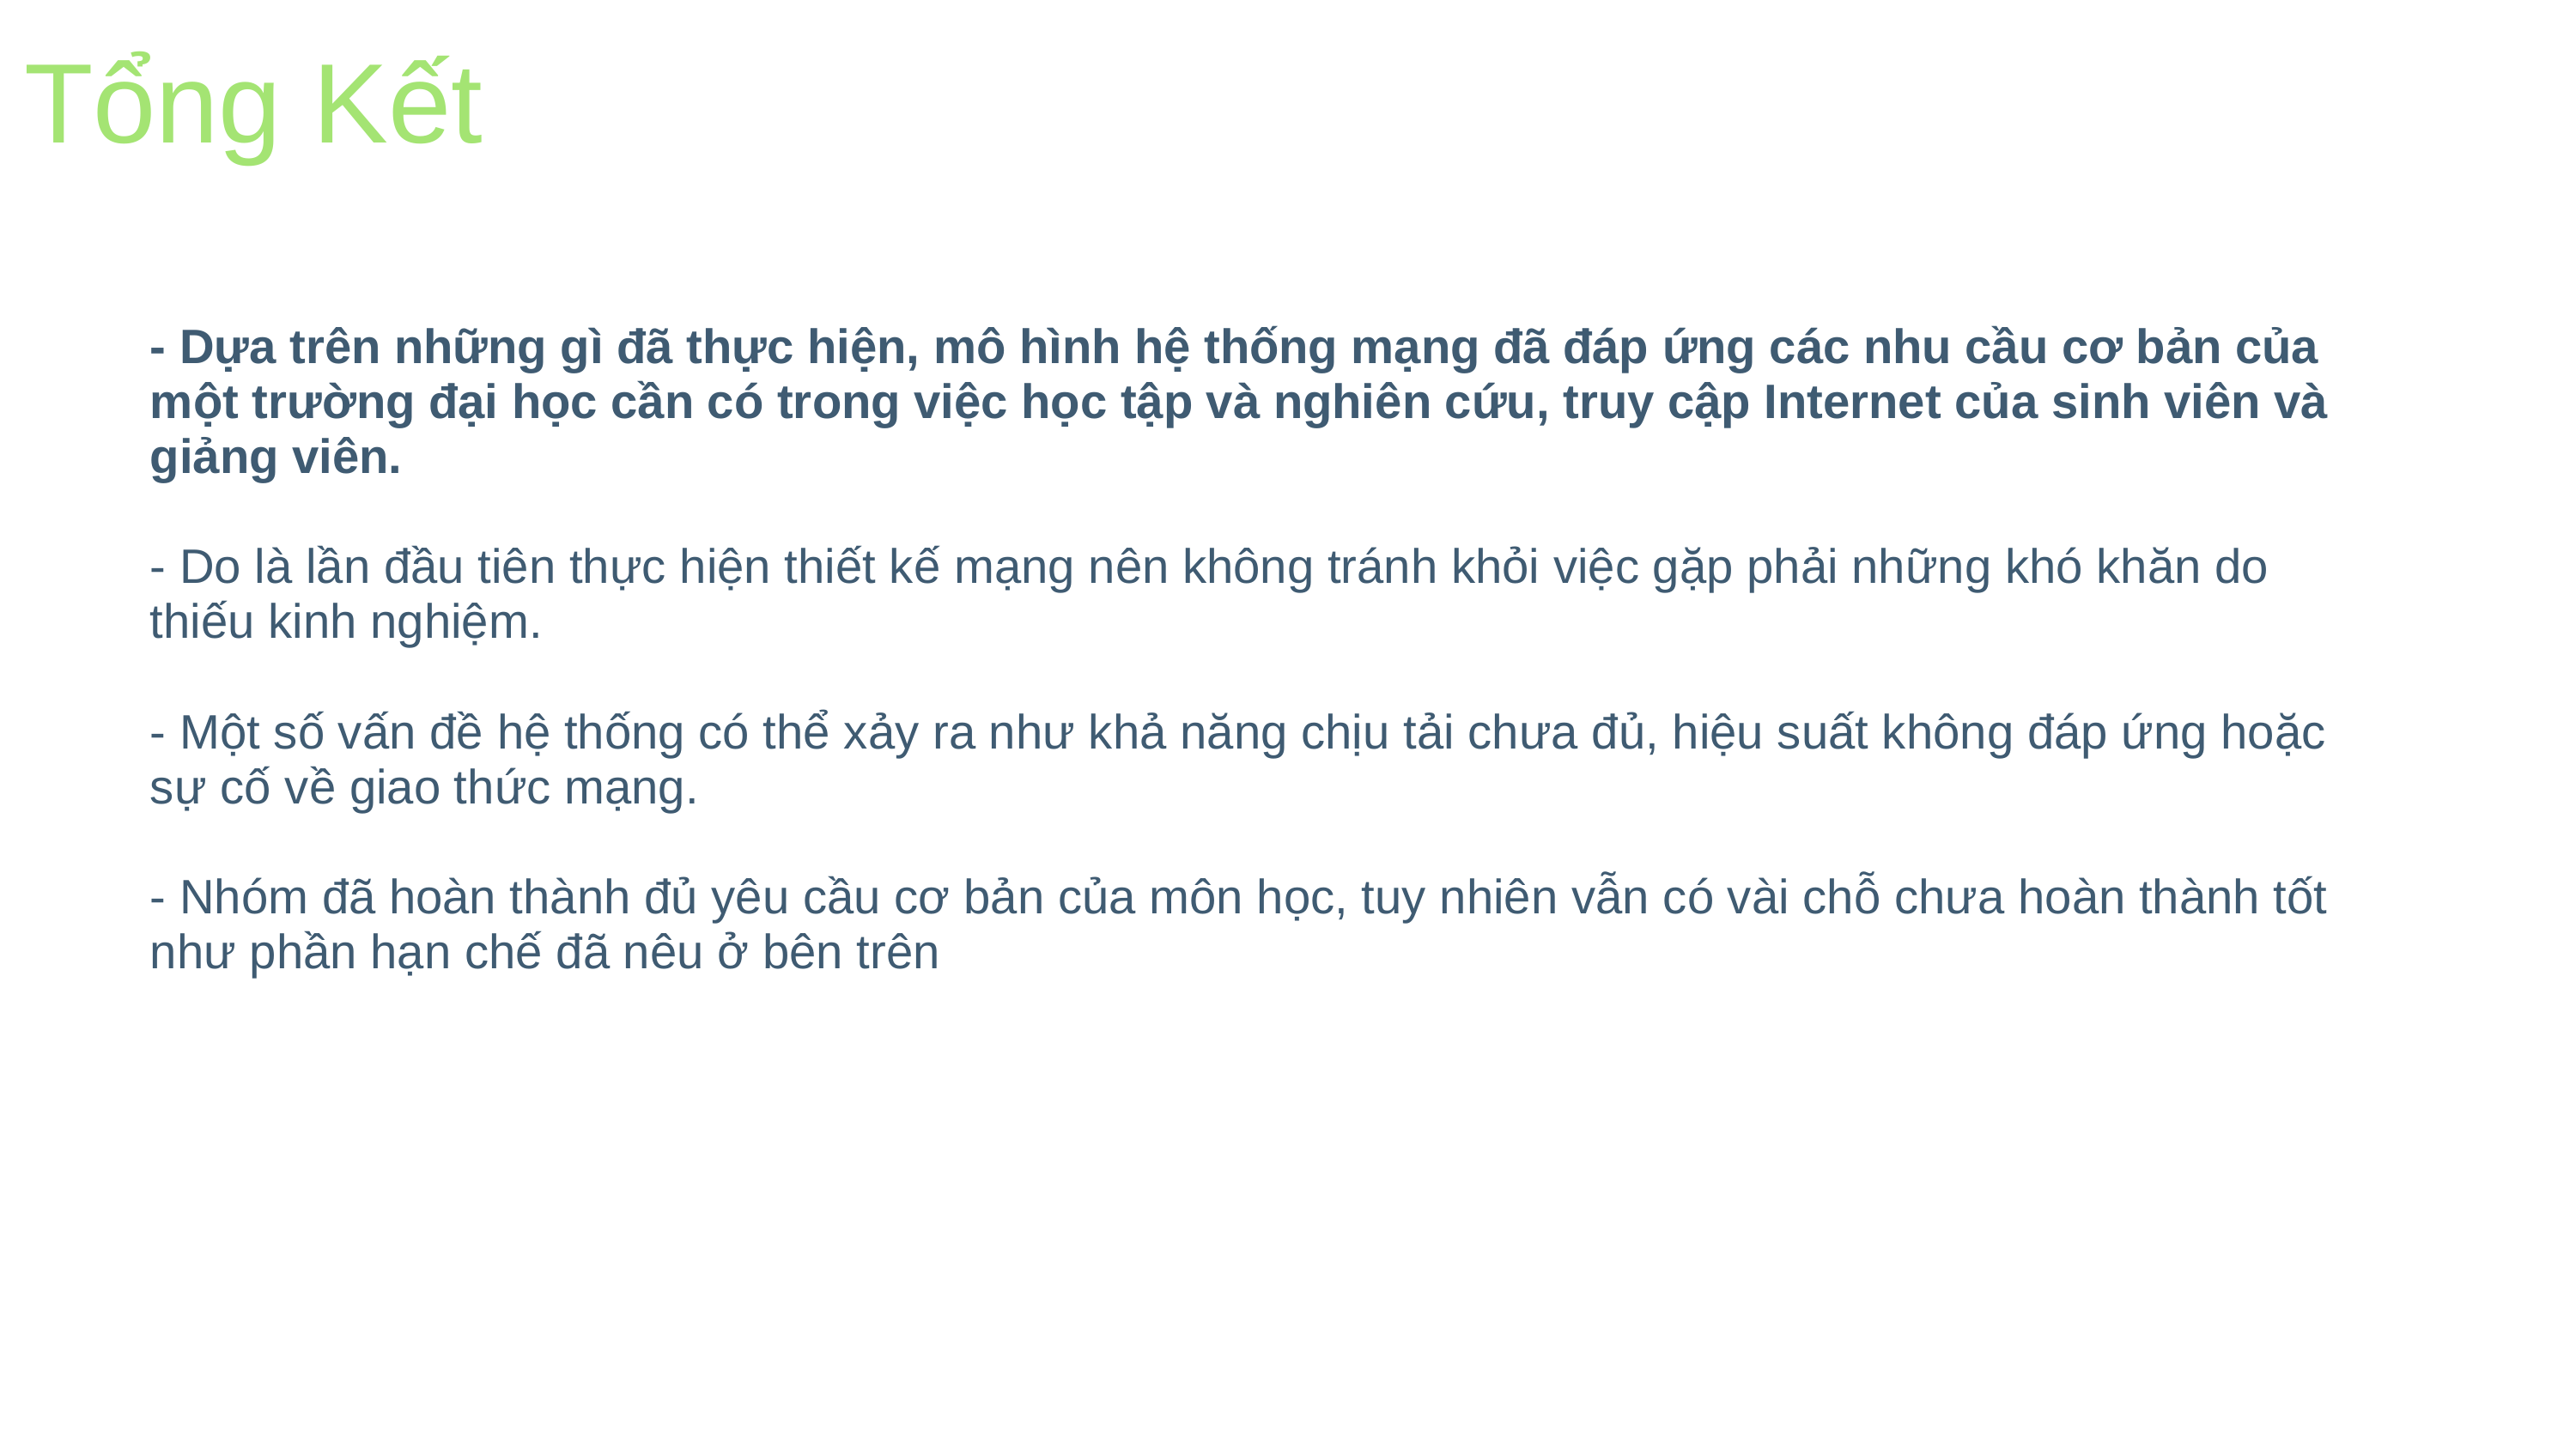

Tổng Kết

- Dựa trên những gì đã thực hiện, mô hình hệ thống mạng đã đáp ứng các nhu cầu cơ bản của một trường đại học cần có trong việc học tập và nghiên cứu, truy cập Internet của sinh viên và giảng viên.

- Do là lần đầu tiên thực hiện thiết kế mạng nên không tránh khỏi việc gặp phải những khó khăn do thiếu kinh nghiệm.

- Một số vấn đề hệ thống có thể xảy ra như khả năng chịu tải chưa đủ, hiệu suất không đáp ứng hoặc sự cố về giao thức mạng.

- Nhóm đã hoàn thành đủ yêu cầu cơ bản của môn học, tuy nhiên vẫn có vài chỗ chưa hoàn thành tốt như phần hạn chế đã nêu ở bên trên